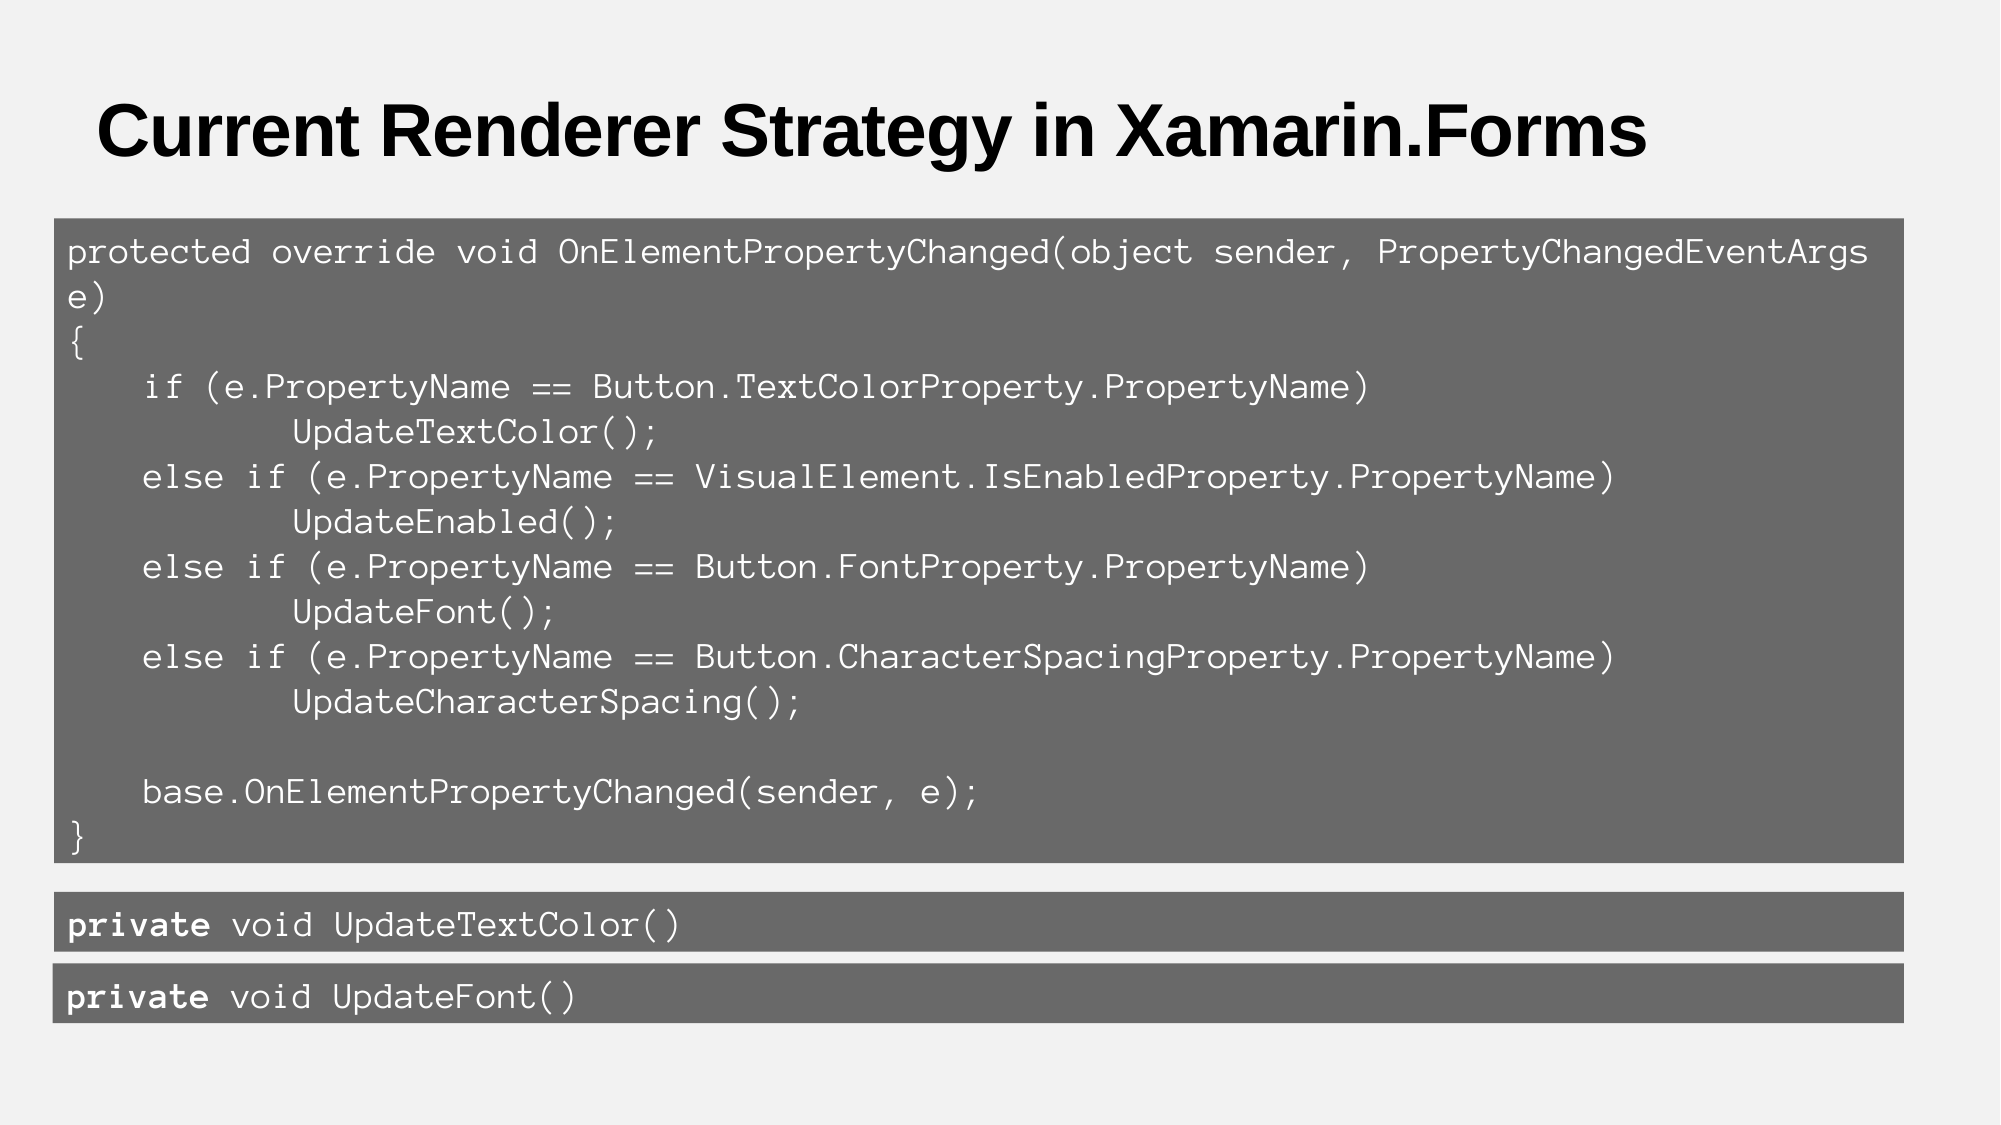

# Current Renderer Strategy in Xamarin.Forms
protected override void OnElementPropertyChanged(object sender, PropertyChangedEventArgs e)
{
if (e.PropertyName == Button.TextColorProperty.PropertyName)
	UpdateTextColor();
else if (e.PropertyName == VisualElement.IsEnabledProperty.PropertyName)
	UpdateEnabled();
else if (e.PropertyName == Button.FontProperty.PropertyName)
	UpdateFont();
else if (e.PropertyName == Button.CharacterSpacingProperty.PropertyName)
	UpdateCharacterSpacing();

base.OnElementPropertyChanged(sender, e);
}
private void UpdateTextColor()
private void UpdateFont()